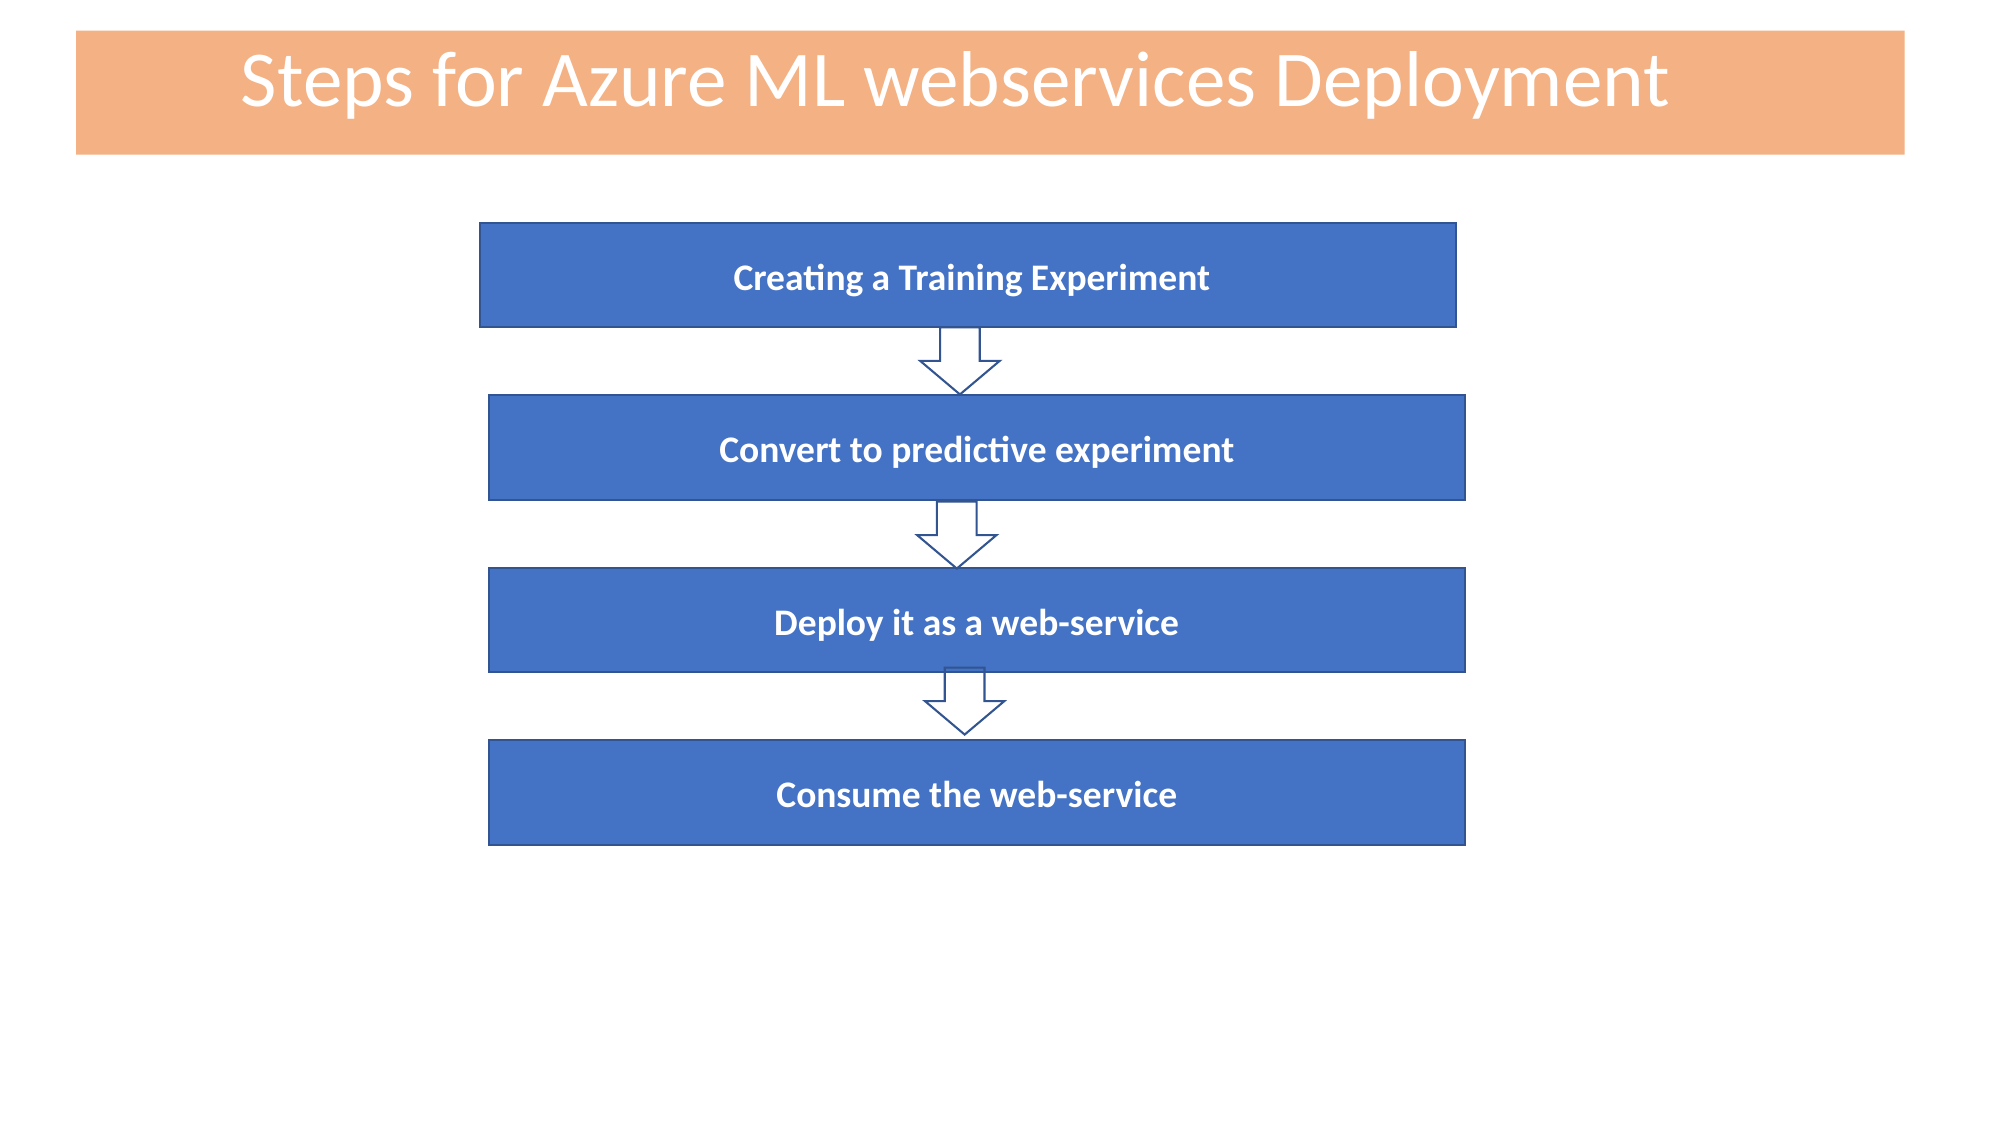

Steps for Azure ML webservices Deployment
 Creating a Training Experiment

Convert to predictive experiment

Deploy it as a web-service

Consume the web-service